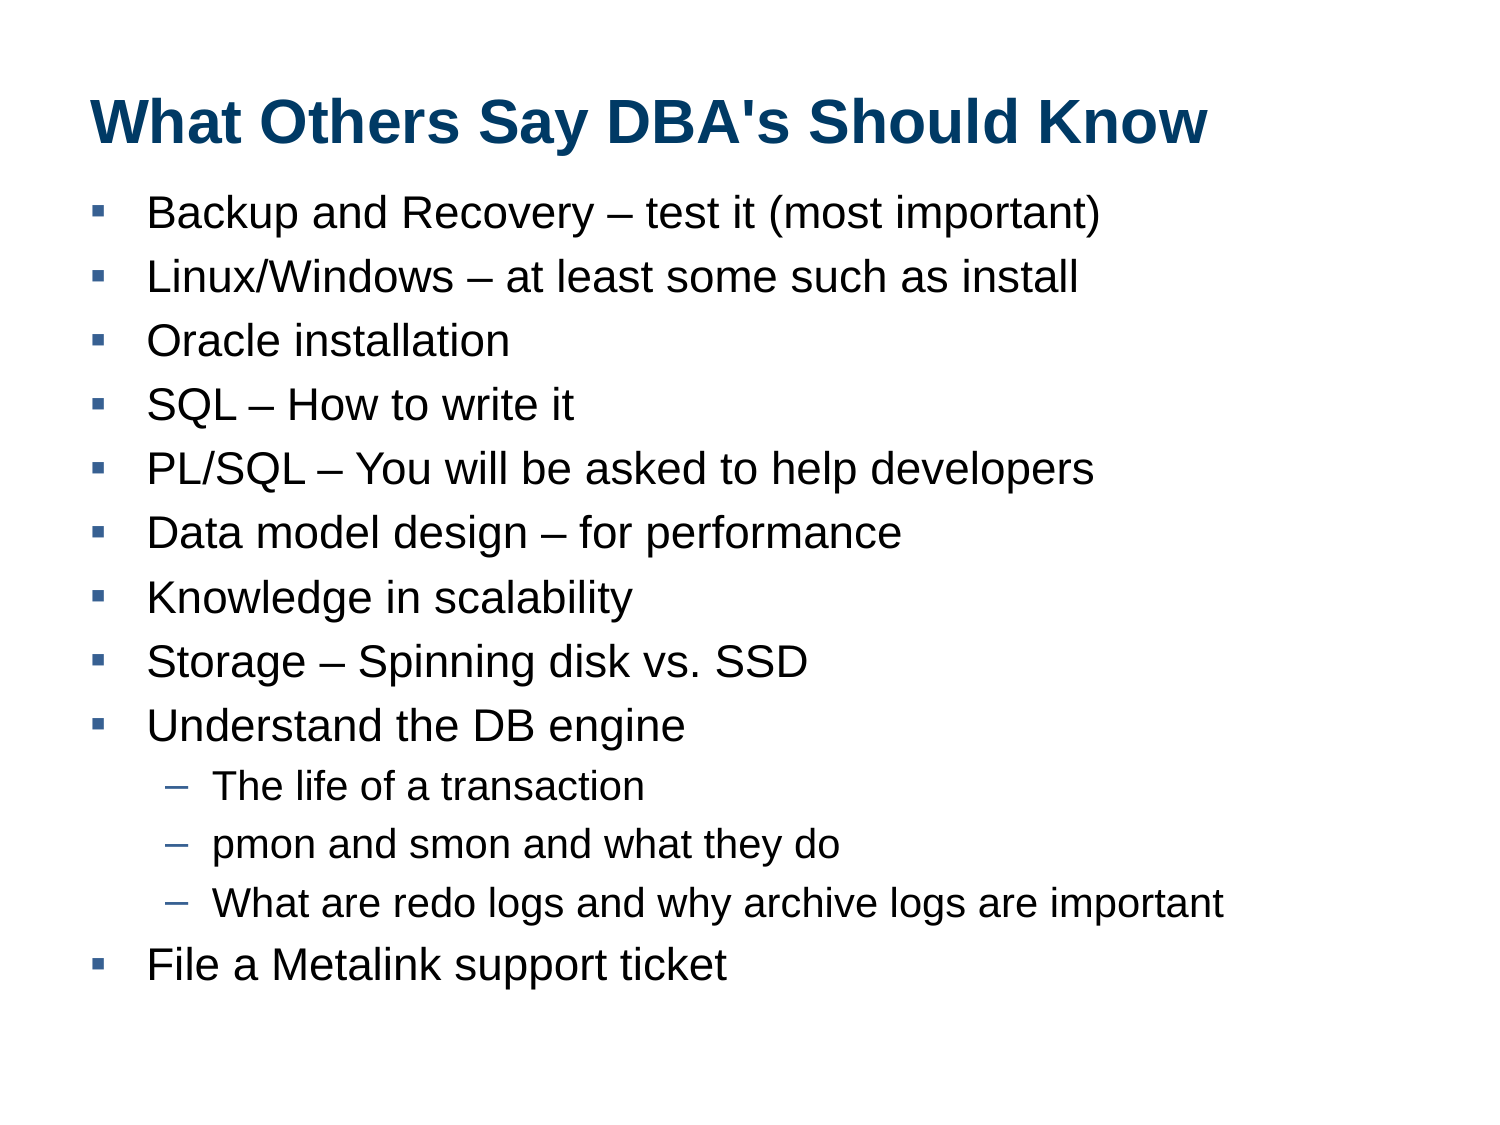

# What Others Say DBA's Should Know
Backup and Recovery – test it (most important)
Linux/Windows – at least some such as install
Oracle installation
SQL – How to write it
PL/SQL – You will be asked to help developers
Data model design – for performance
Knowledge in scalability
Storage – Spinning disk vs. SSD
Understand the DB engine
The life of a transaction
pmon and smon and what they do
What are redo logs and why archive logs are important
File a Metalink support ticket
23